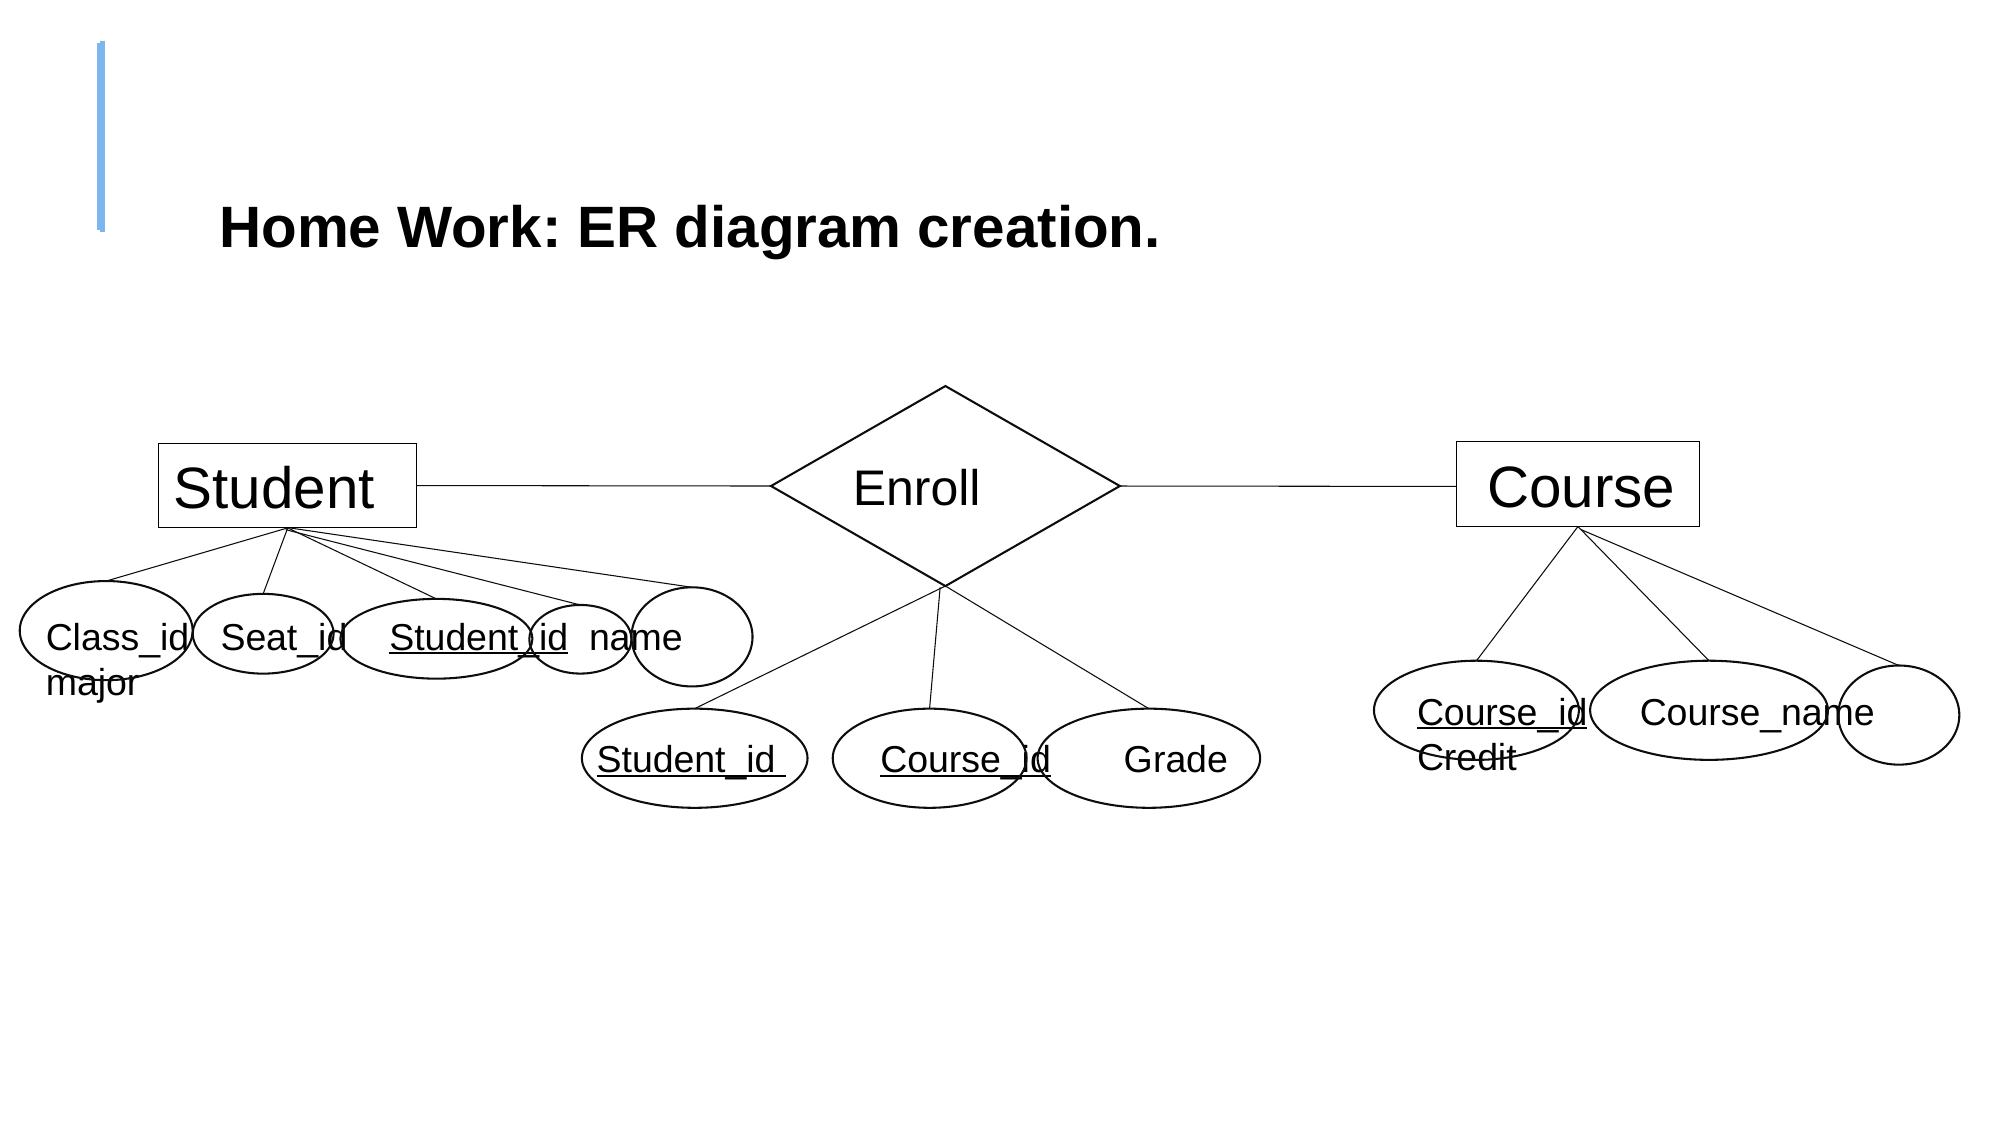

Home Work: ER diagram creation.

 Course
Student
Enroll

Class_id   Seat_id    Student_id  name  major

Course_id     Course_name   Credit

Student_id          Course_id       Grade